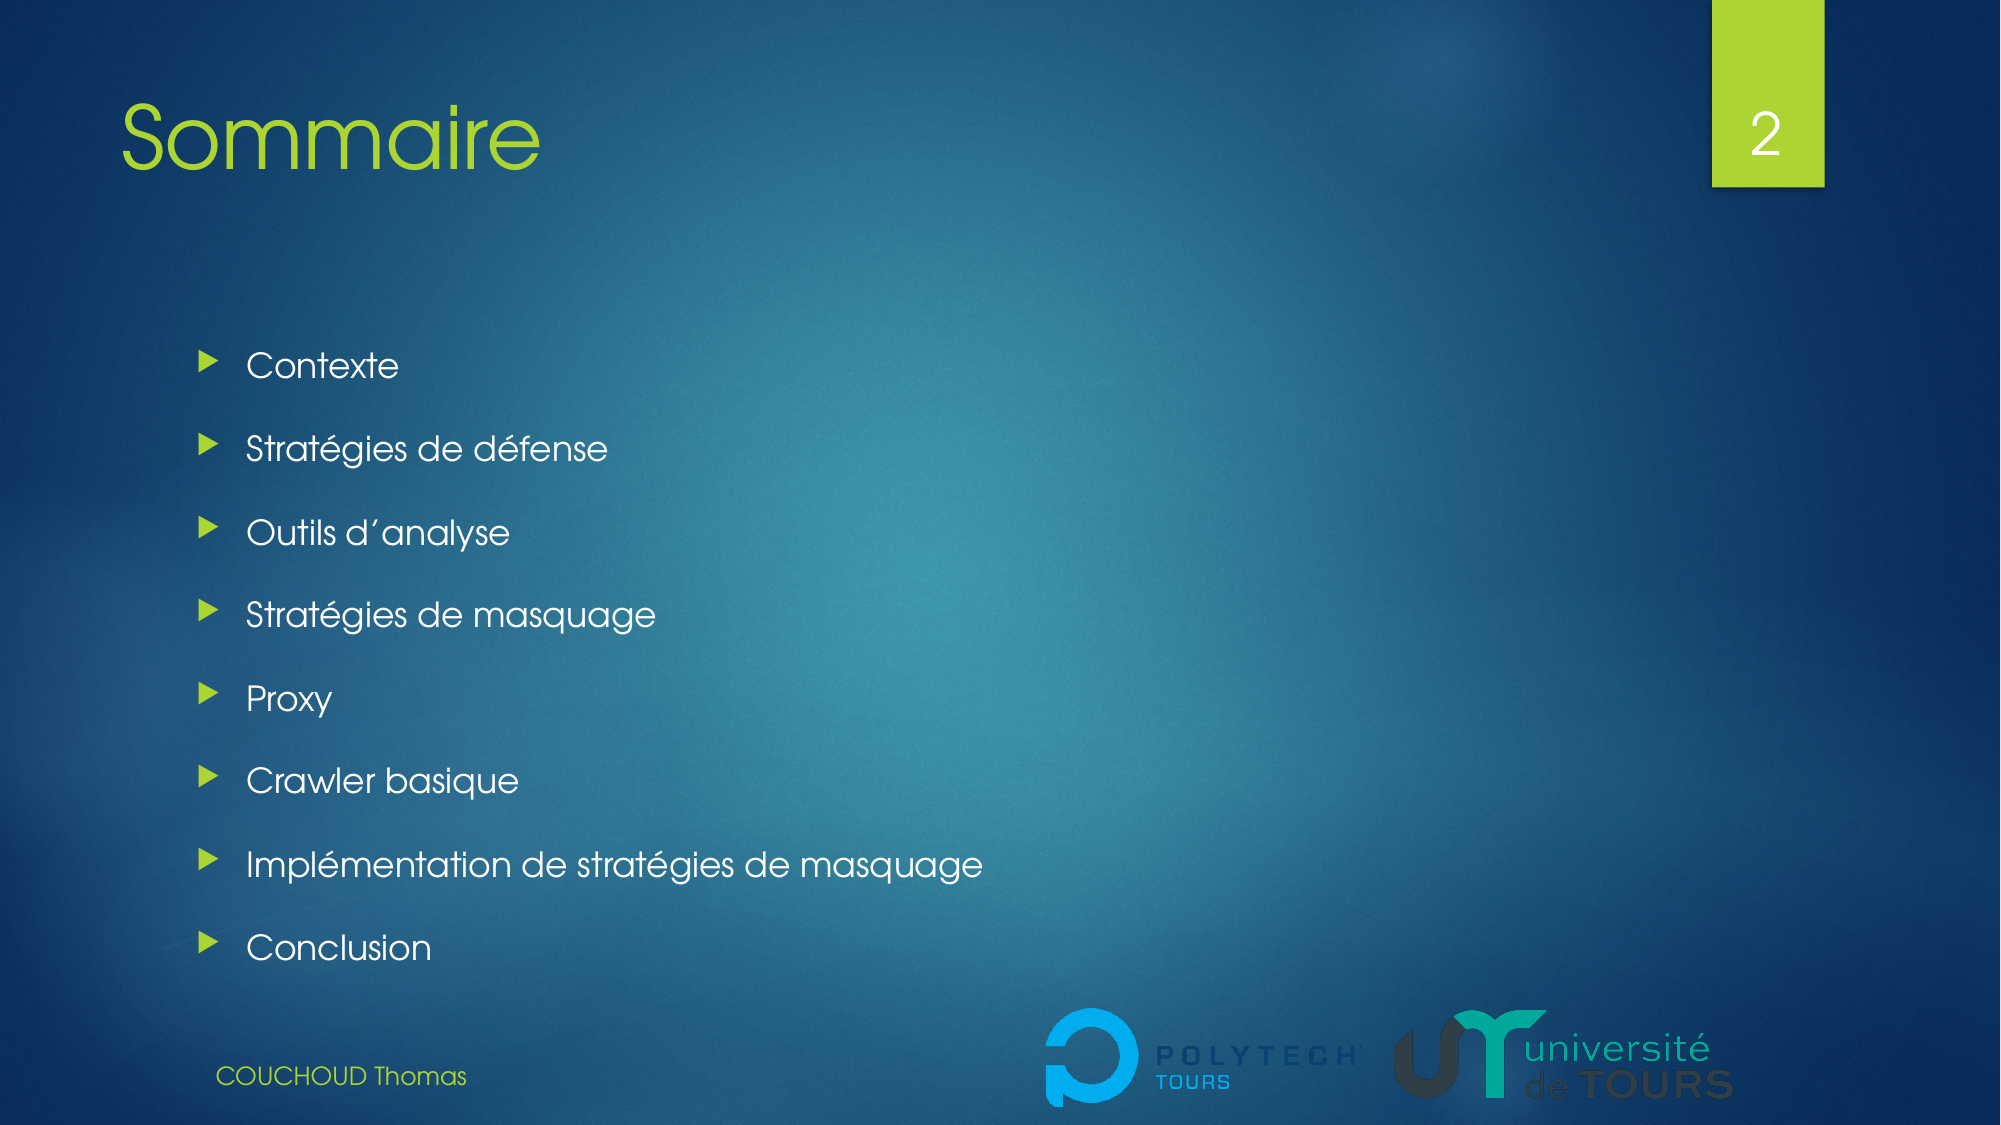

2
# Sommaire
Contexte

Stratégies de défense

Outils d’analyse

Stratégies de masquage

Proxy

Crawler basique

Implémentation de stratégies de masquage

Conclusion
COUCHOUD Thomas